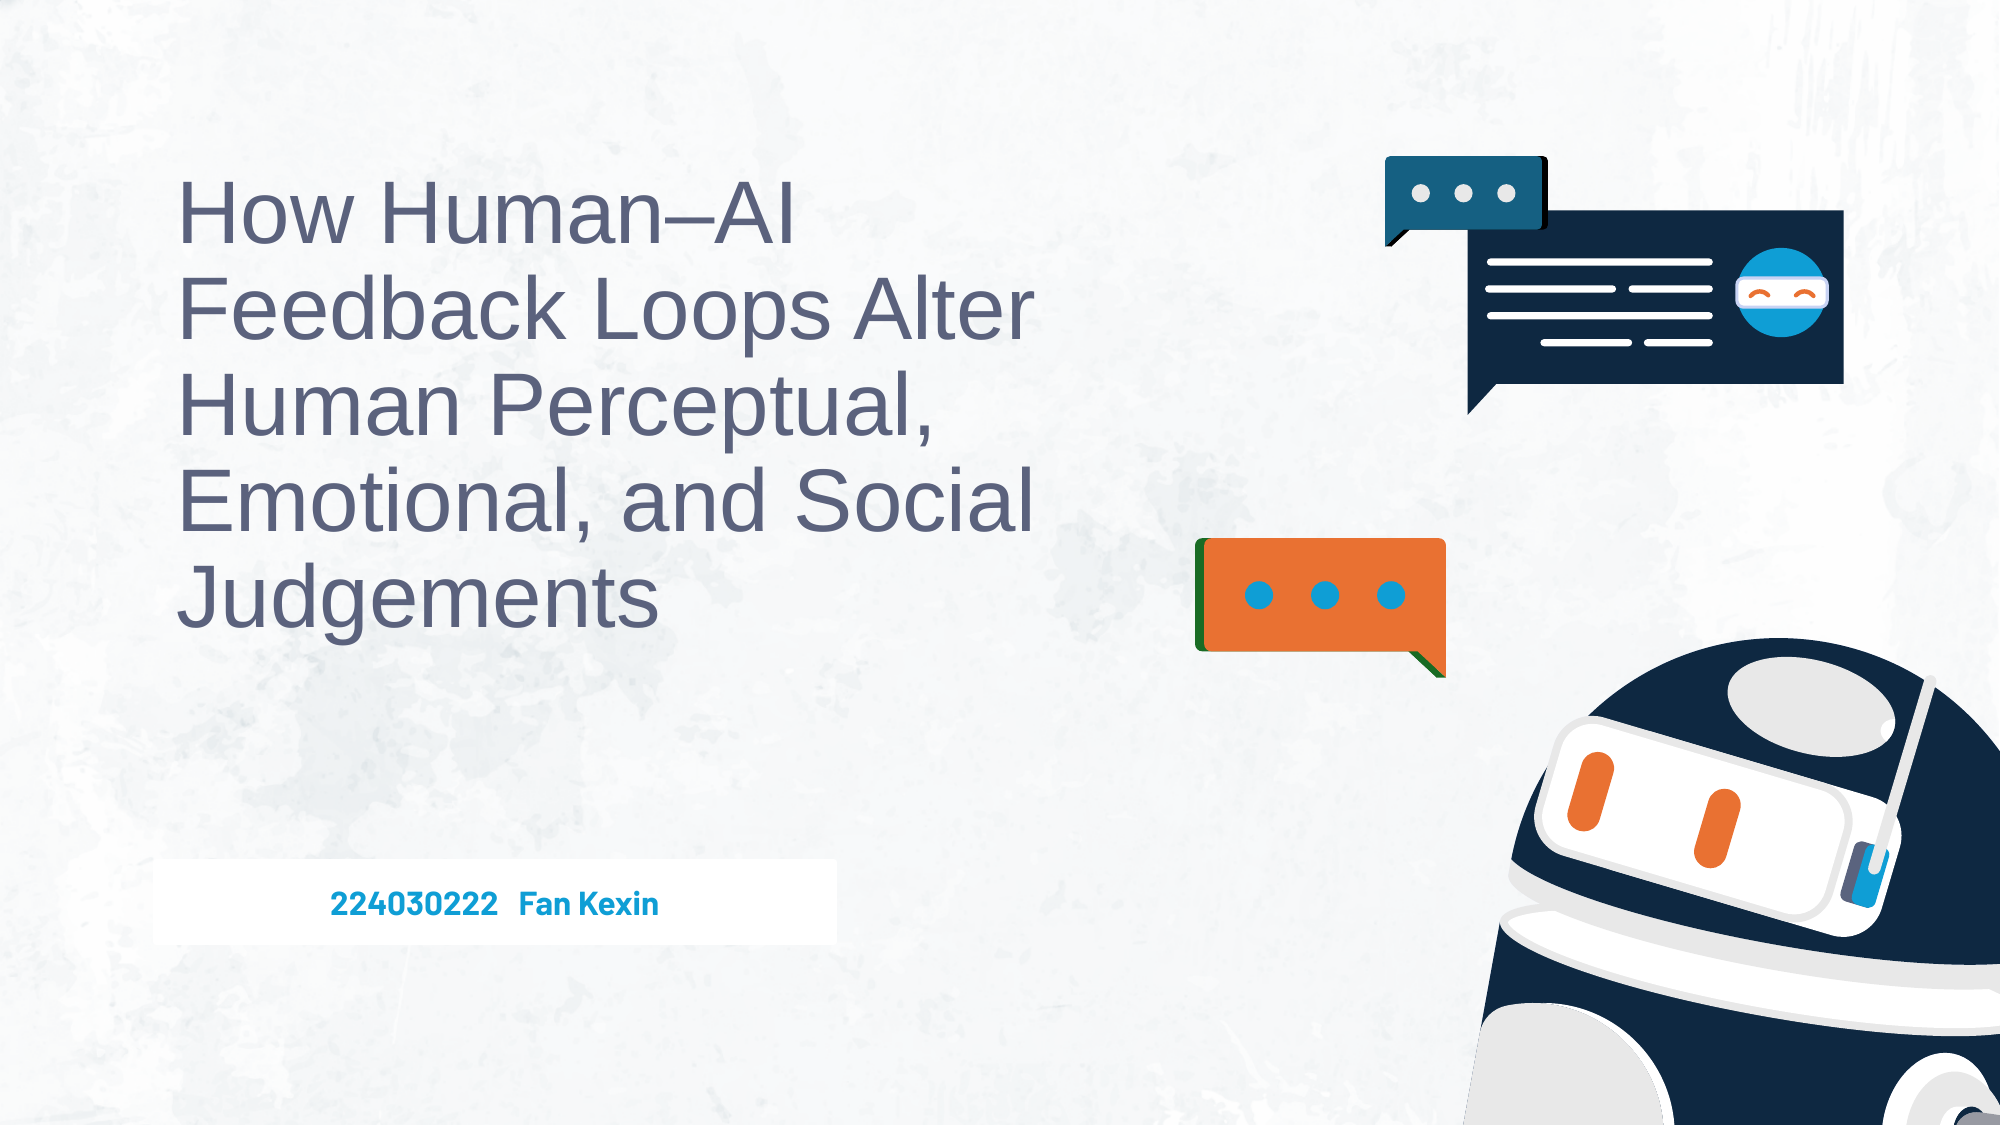

# How Human–AI Feedback Loops Alter Human Perceptual, Emotional, and Social Judgements

224030222   Fan Kexin